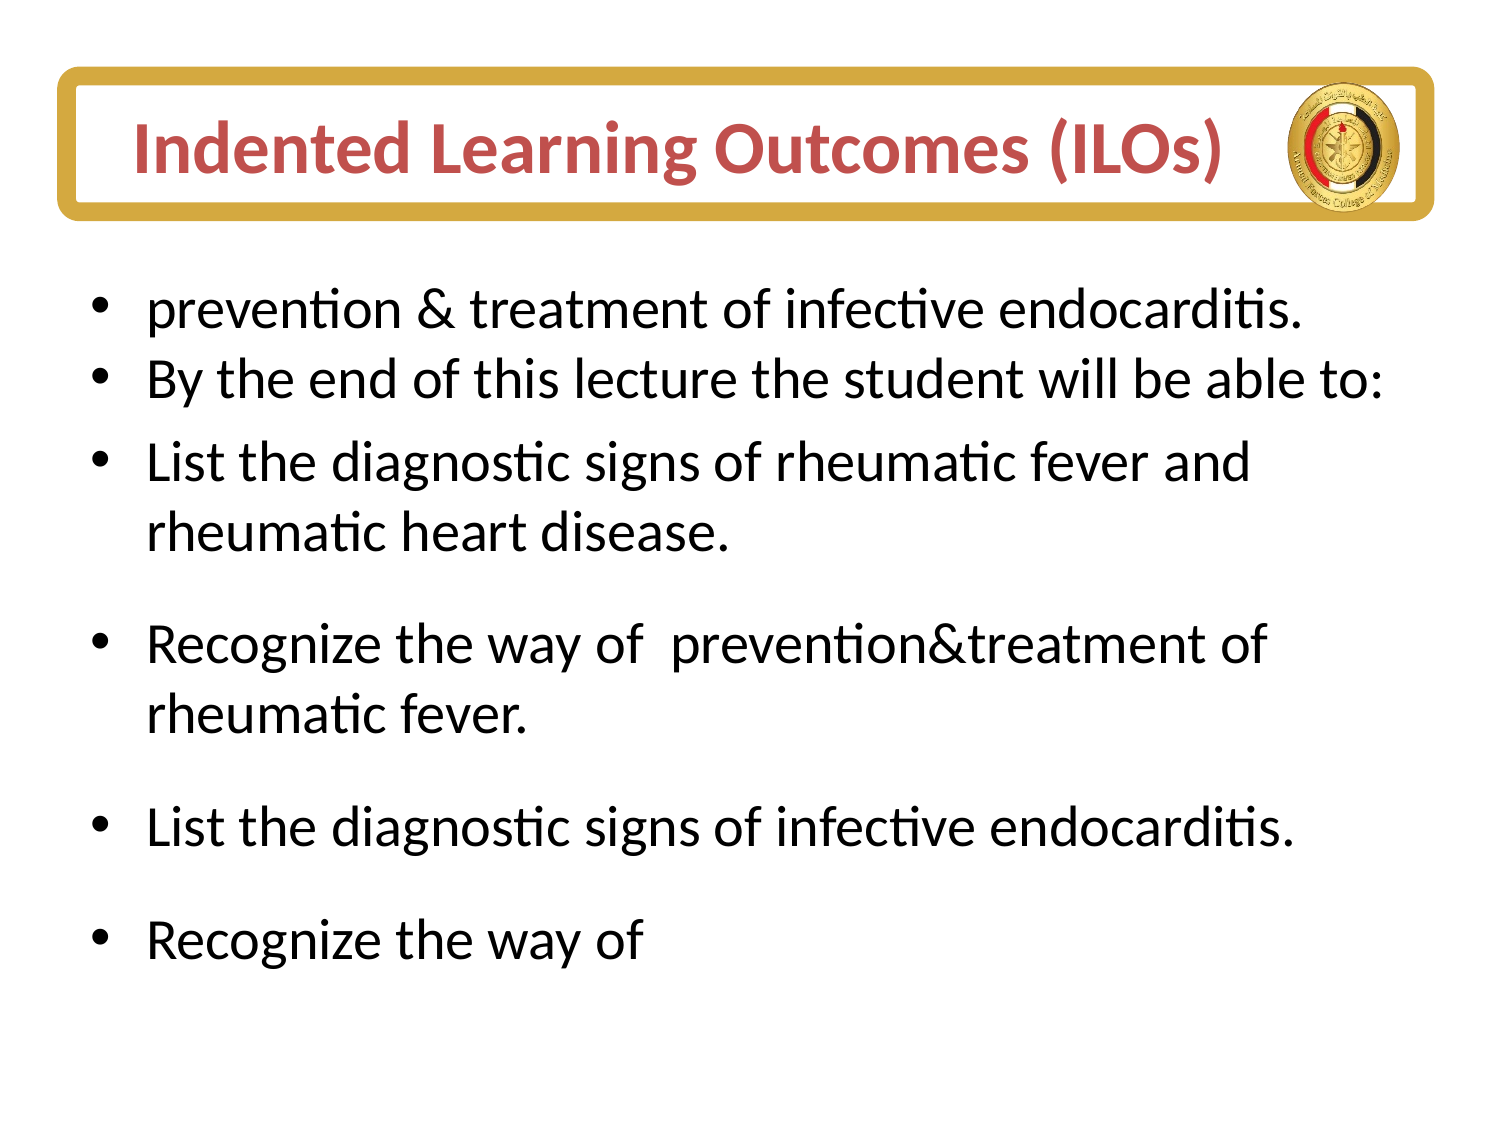

# Indented Learning Outcomes (ILOs)
prevention & treatment of infective endocarditis.
By the end of this lecture the student will be able to:
List the diagnostic signs of rheumatic fever and rheumatic heart disease.
Recognize the way of  prevention&treatment of rheumatic fever.
List the diagnostic signs of infective endocarditis.
Recognize the way of